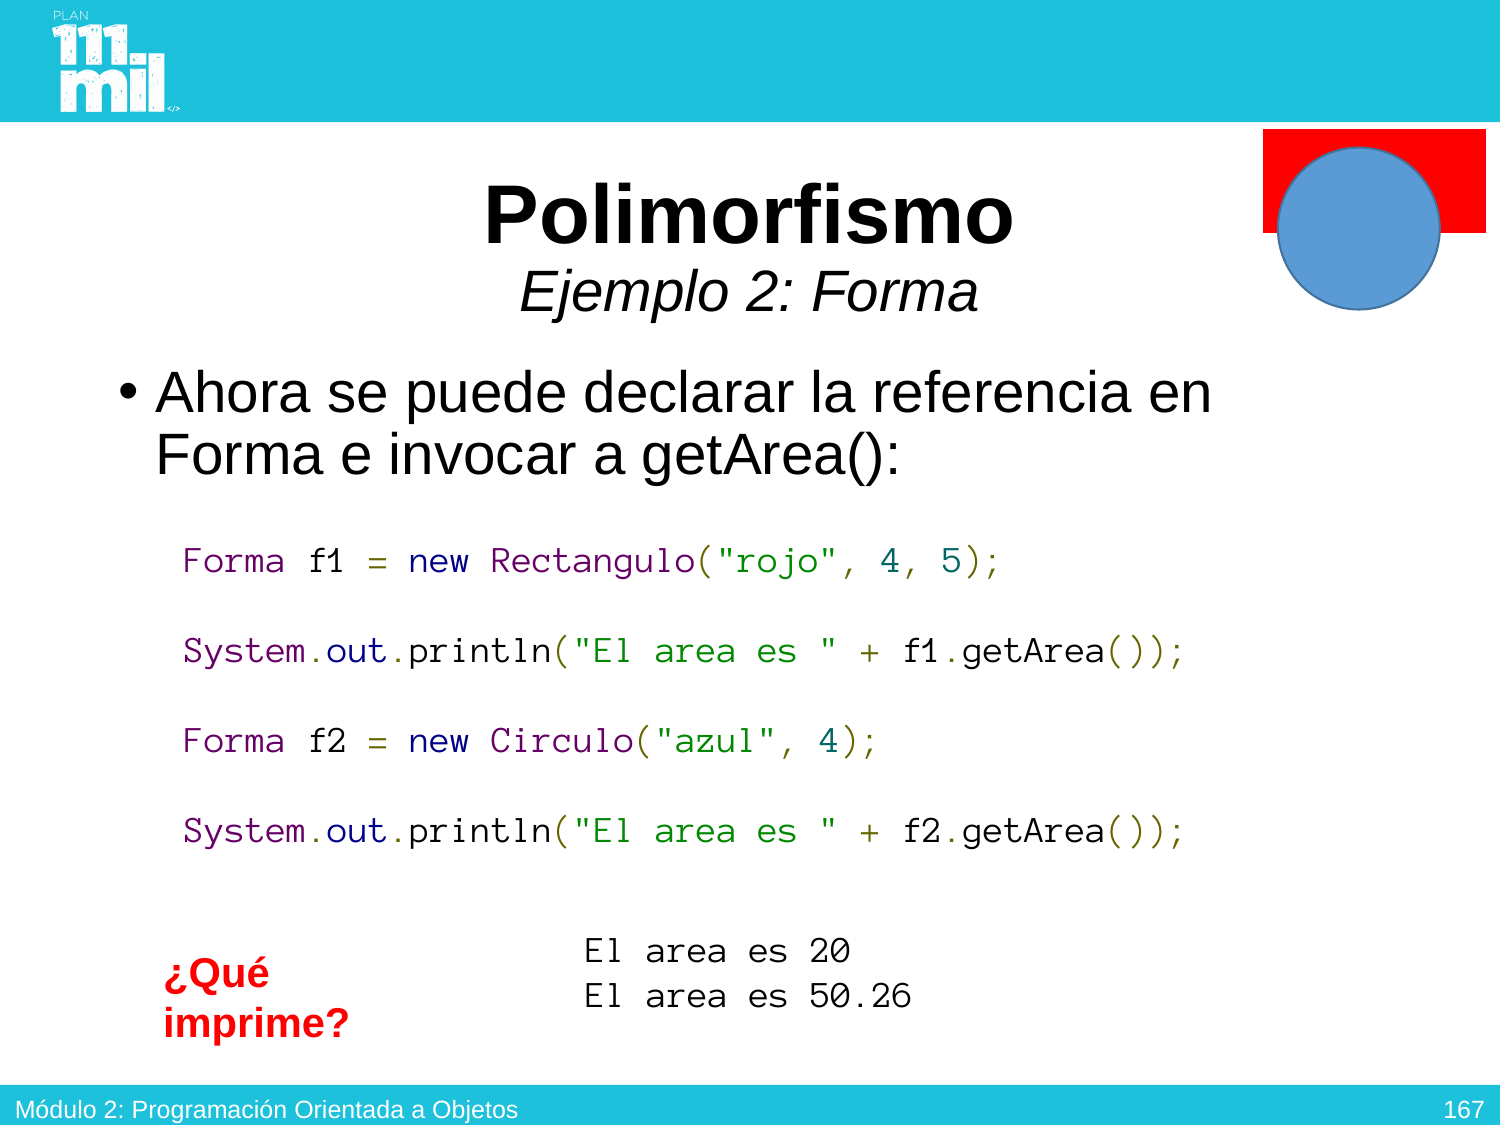

# Polimorfismo Ejemplo 2: Forma

Ahora se puede declarar la referencia en Forma e invocar a getArea():
 Forma f1 = new Rectangulo("rojo", 4, 5);

 System.out.println("El area es " + f1.getArea());

 Forma f2 = new Circulo("azul", 4);

 System.out.println("El area es " + f2.getArea());
El area es 20
El area es 50.26
¿Qué imprime?
167
Módulo 2: Programación Orientada a Objetos